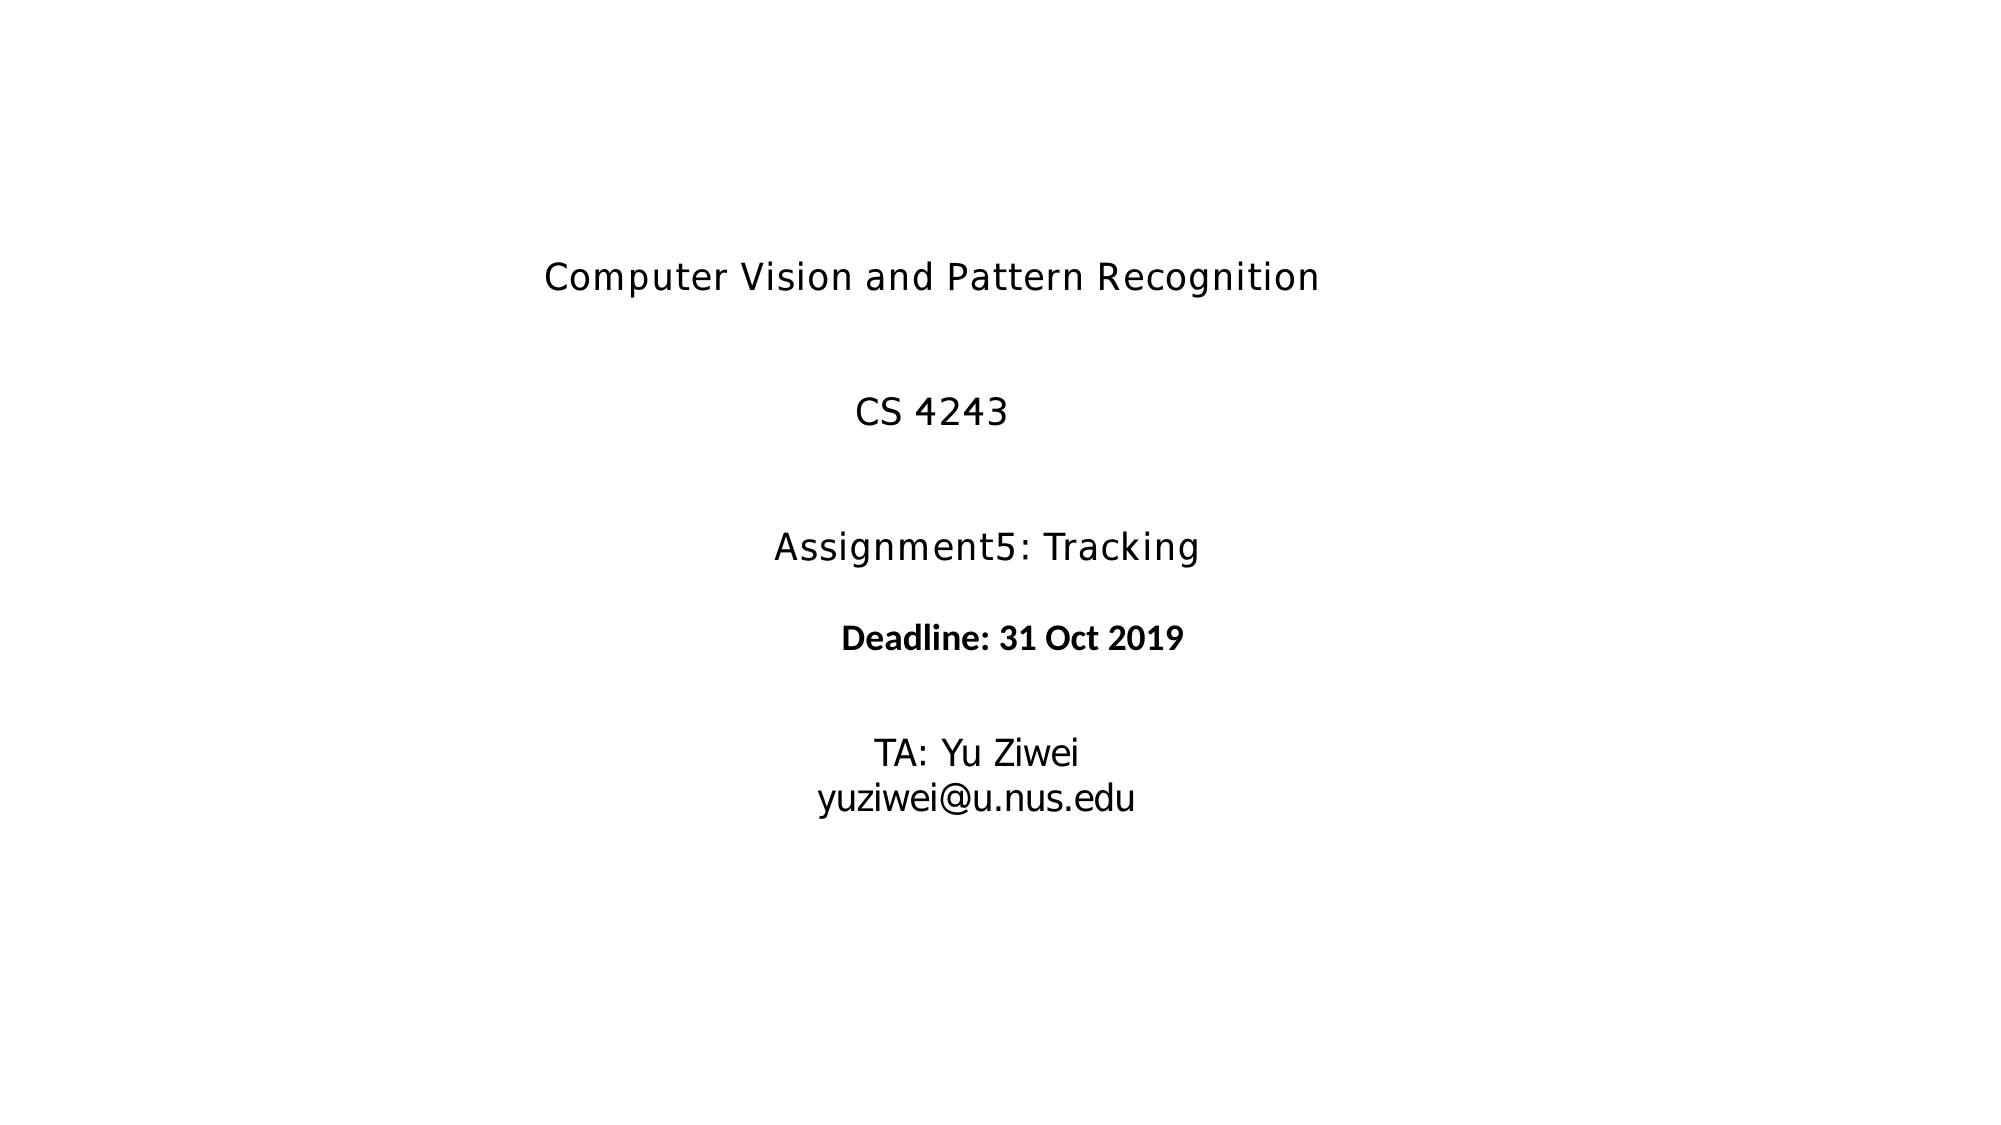

Computer Vision and Pattern Recognition

CS 4243

           Assignment5: Tracking

			Deadline: 31 Oct 2019
TA: Yu Ziwei
yuziwei@u.nus.edu